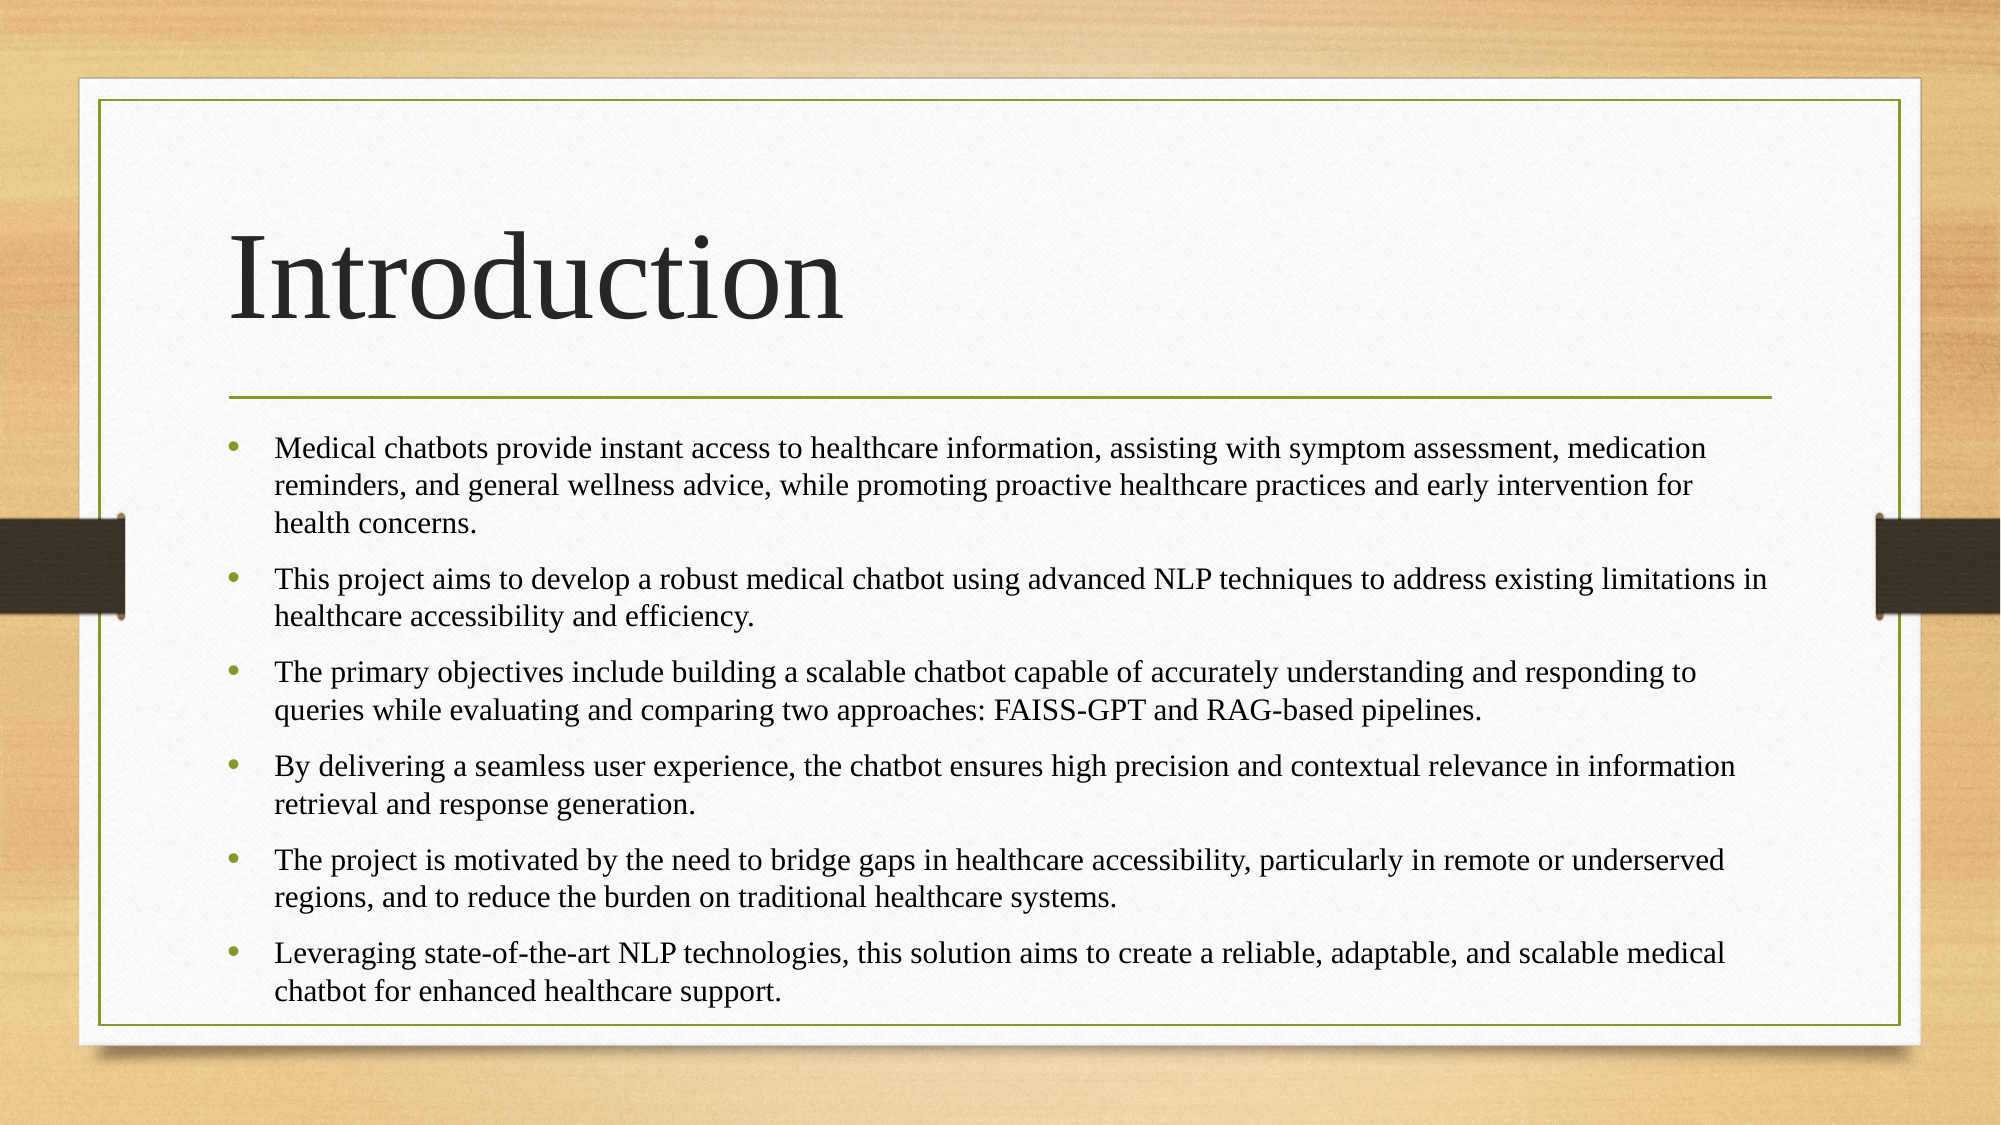

# Introduction
Medical chatbots provide instant access to healthcare information, assisting with symptom assessment, medication reminders, and general wellness advice, while promoting proactive healthcare practices and early intervention for health concerns.
This project aims to develop a robust medical chatbot using advanced NLP techniques to address existing limitations in healthcare accessibility and efficiency.
The primary objectives include building a scalable chatbot capable of accurately understanding and responding to queries while evaluating and comparing two approaches: FAISS-GPT and RAG-based pipelines.
By delivering a seamless user experience, the chatbot ensures high precision and contextual relevance in information retrieval and response generation.
The project is motivated by the need to bridge gaps in healthcare accessibility, particularly in remote or underserved regions, and to reduce the burden on traditional healthcare systems.
Leveraging state-of-the-art NLP technologies, this solution aims to create a reliable, adaptable, and scalable medical chatbot for enhanced healthcare support.